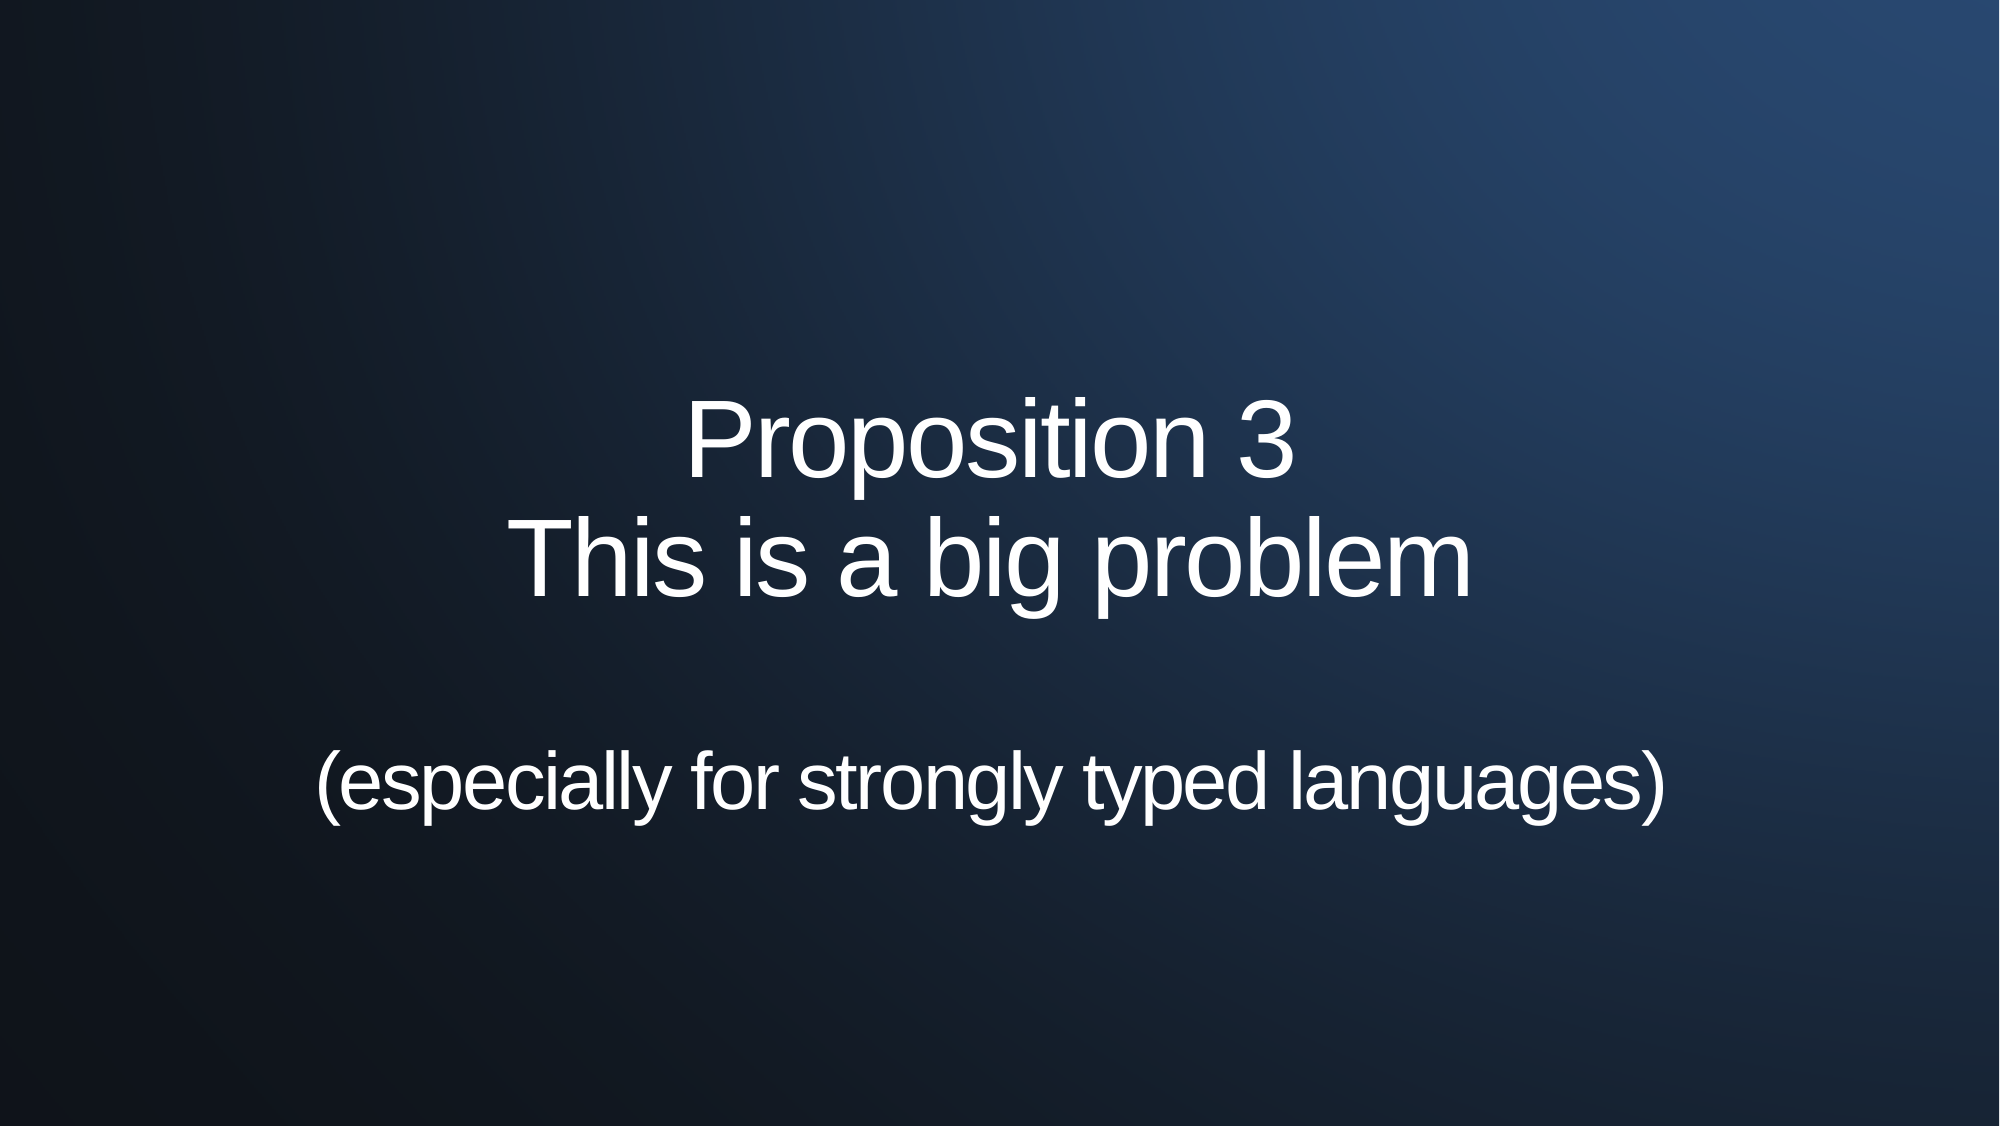

# Proposition 3 This is a big problem (especially for strongly typed languages)